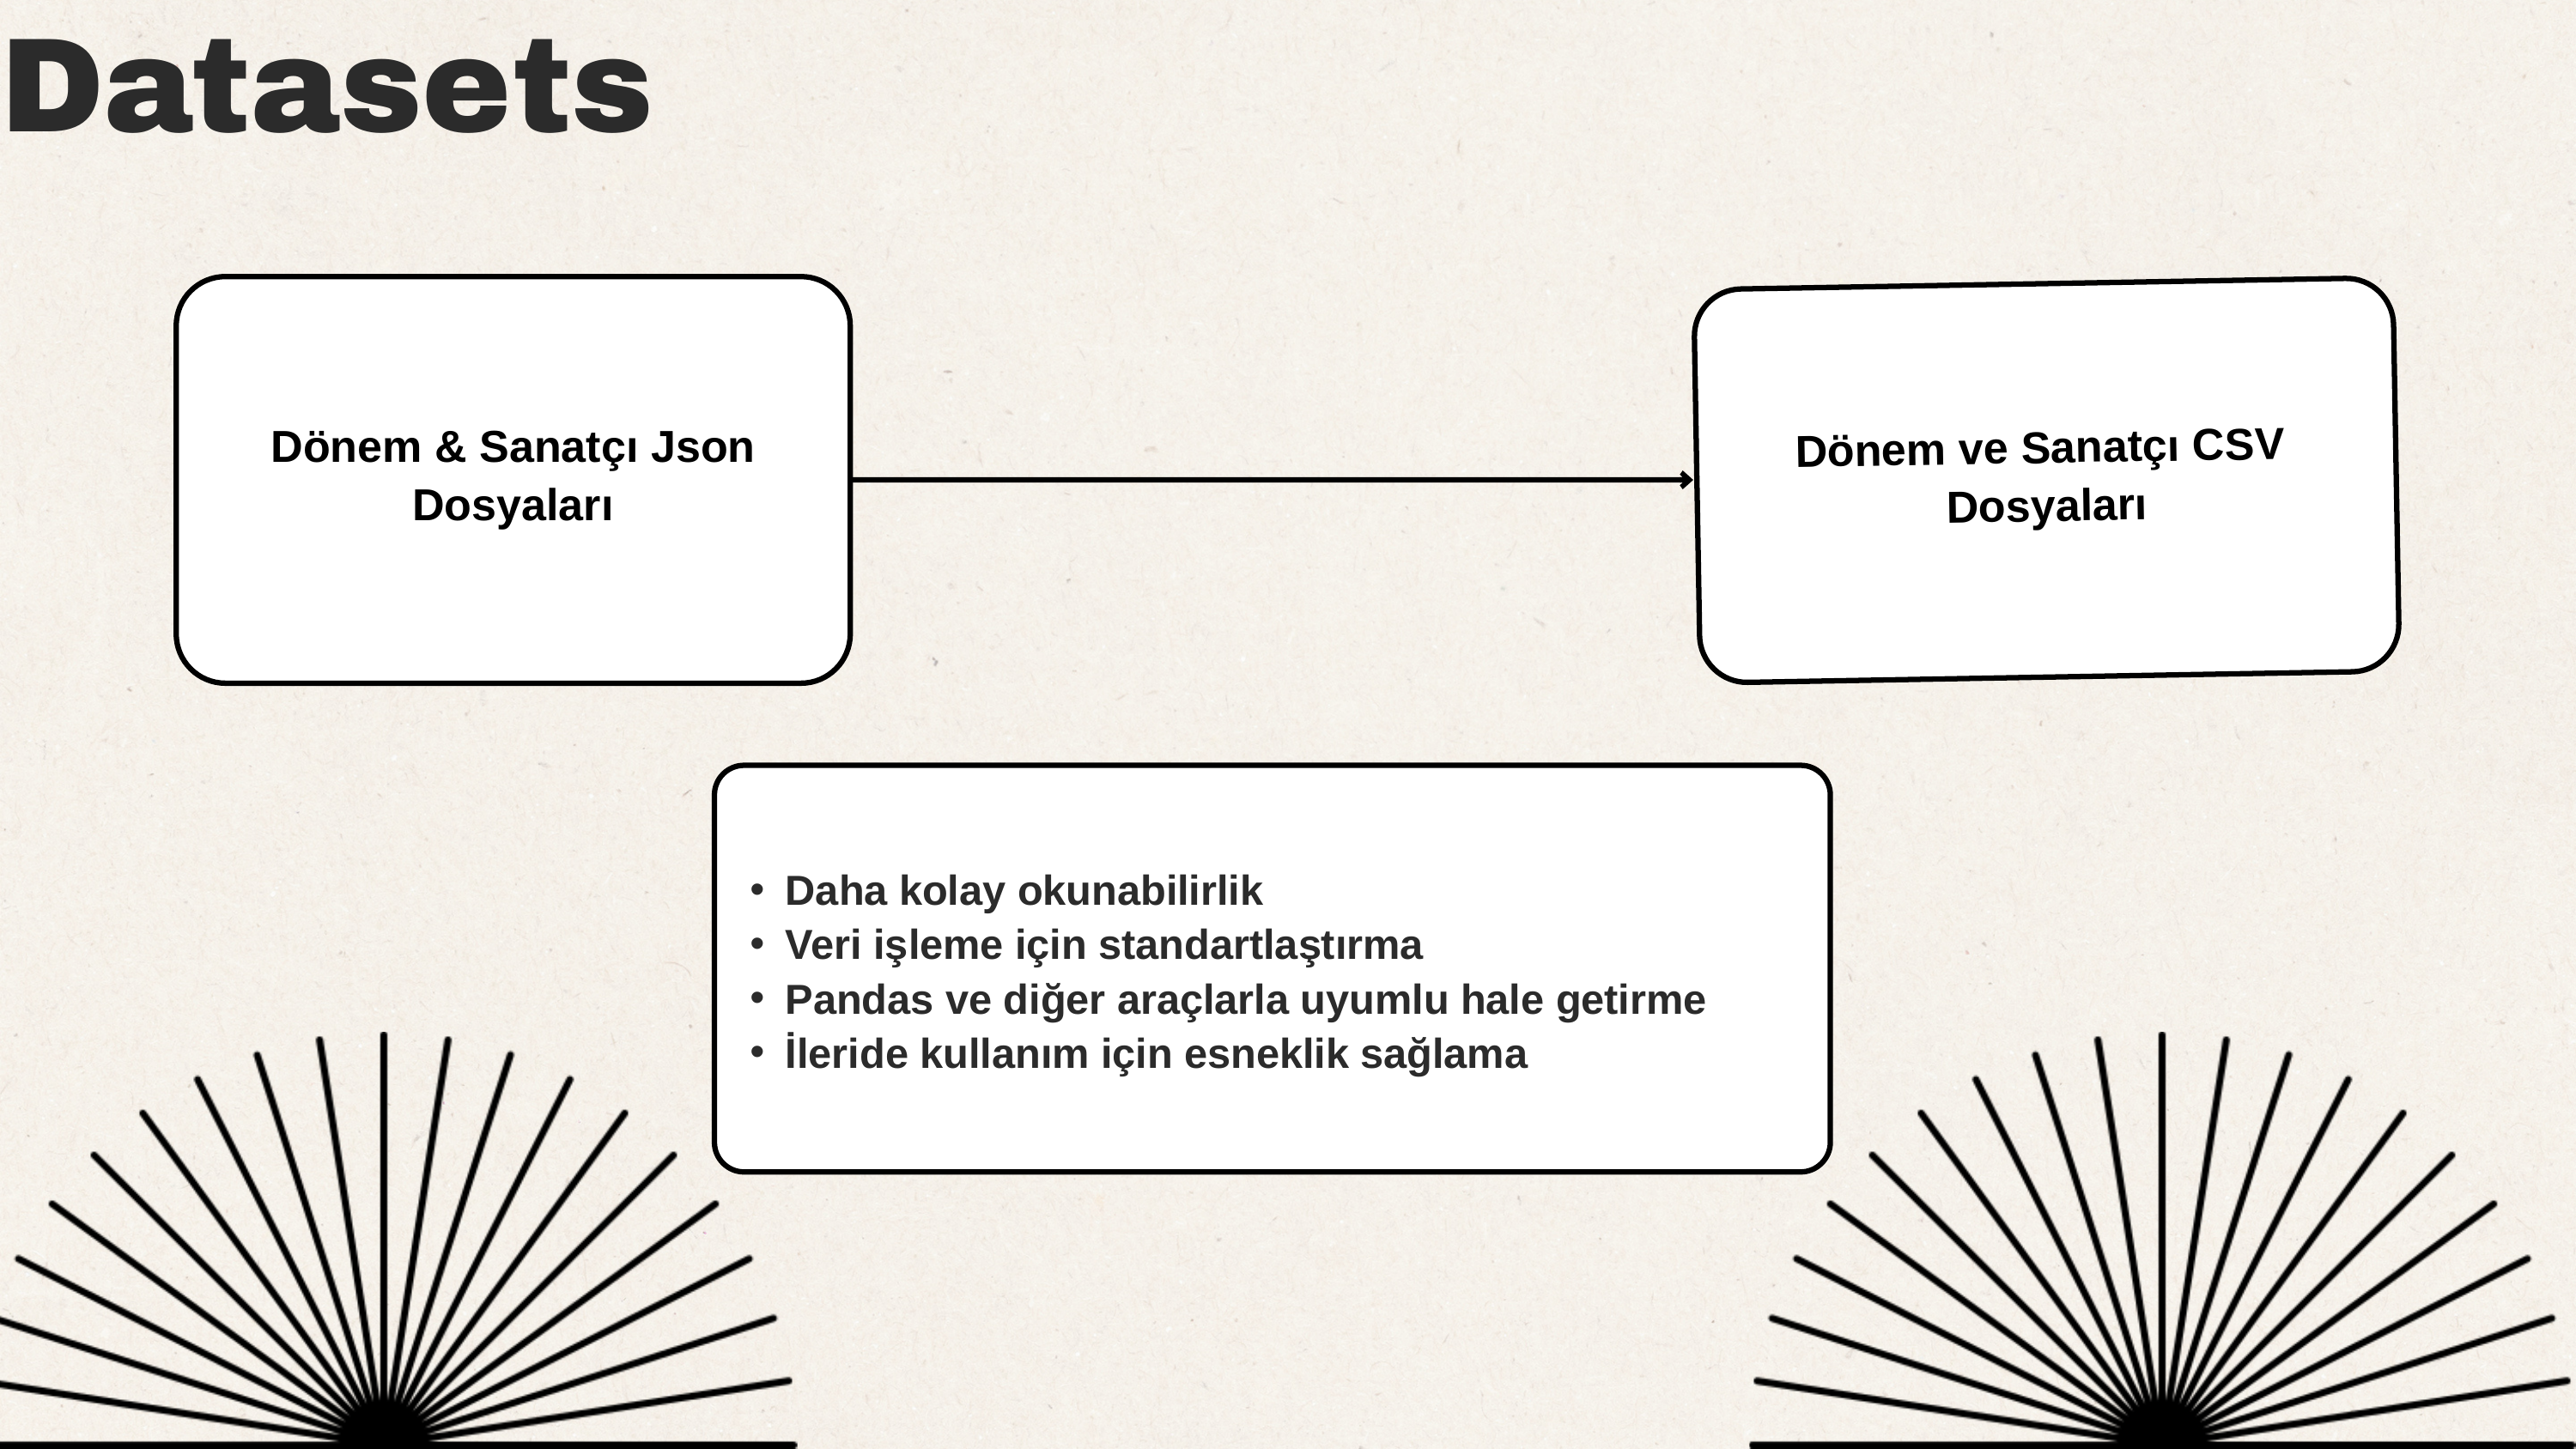

Datasets

Dönem & Sanatçı Json Dosyaları

Dönem ve Sanatçı CSV
Dosyaları

Daha kolay okunabilirlik
Veri işleme için standartlaştırma
Pandas ve diğer araçlarla uyumlu hale getirme
İleride kullanım için esneklik sağlama